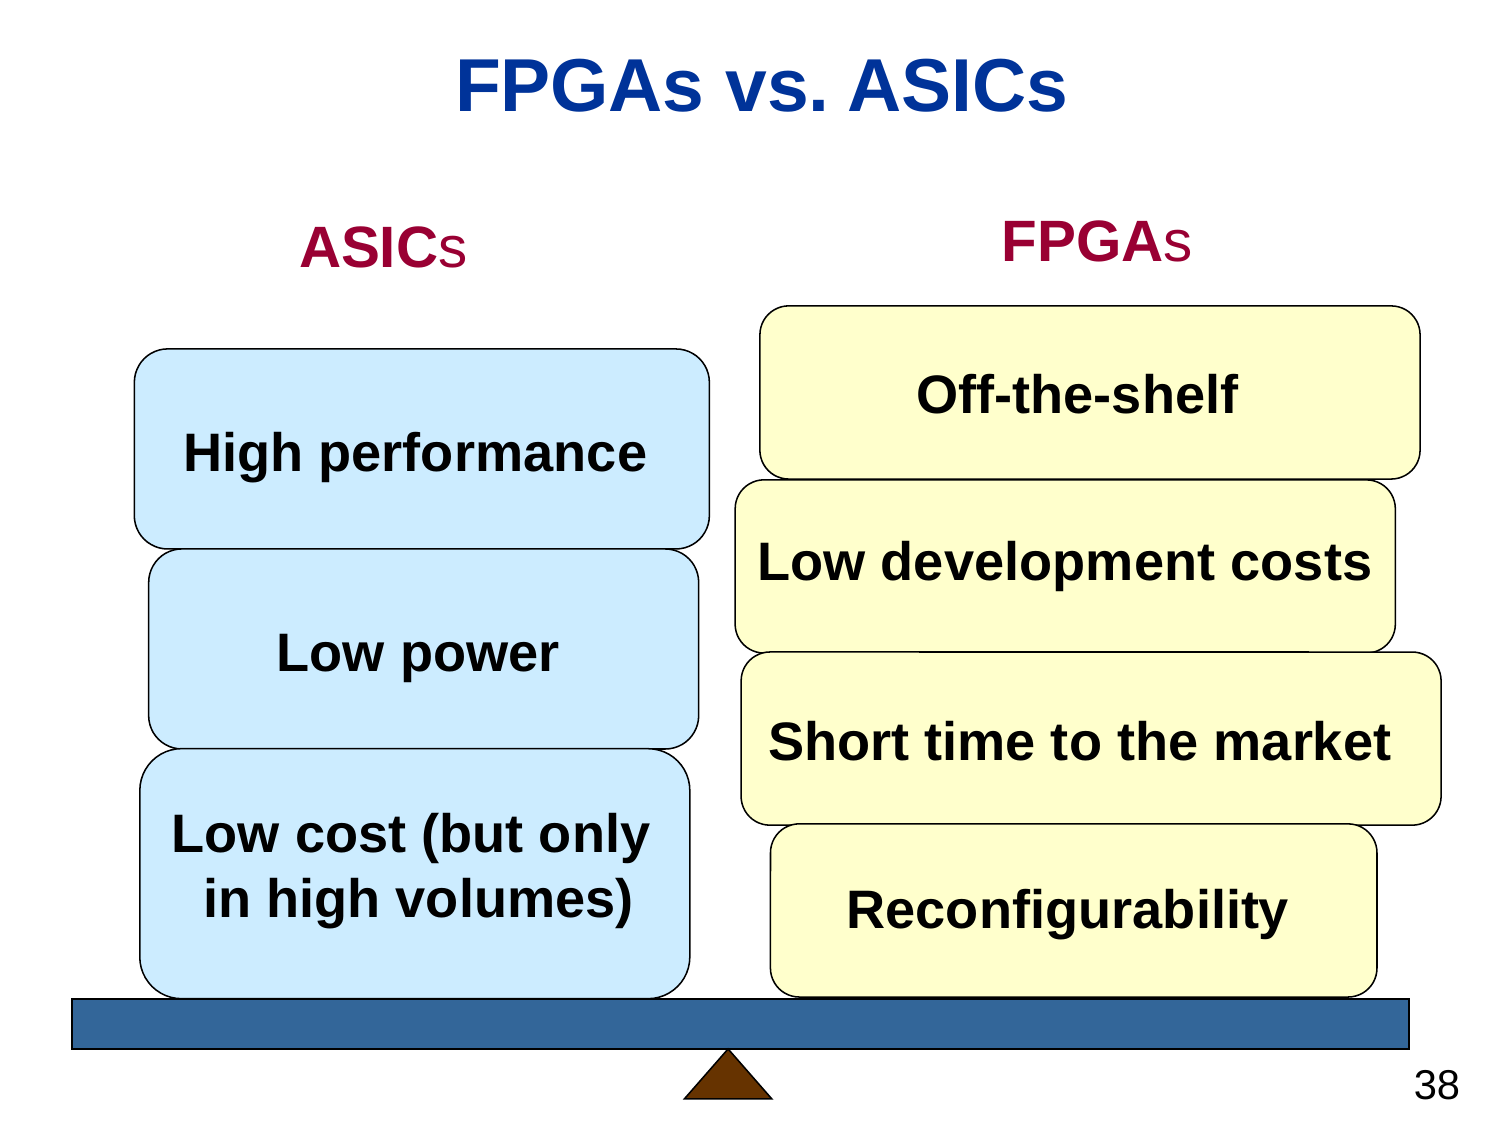

FPGAs vs. ASICs
FPGAs
ASICs

Off-the-shelf
High performance

Low development costs

Low power

Short time to the market

Low cost (but only
in high volumes)

Reconfigurability

38